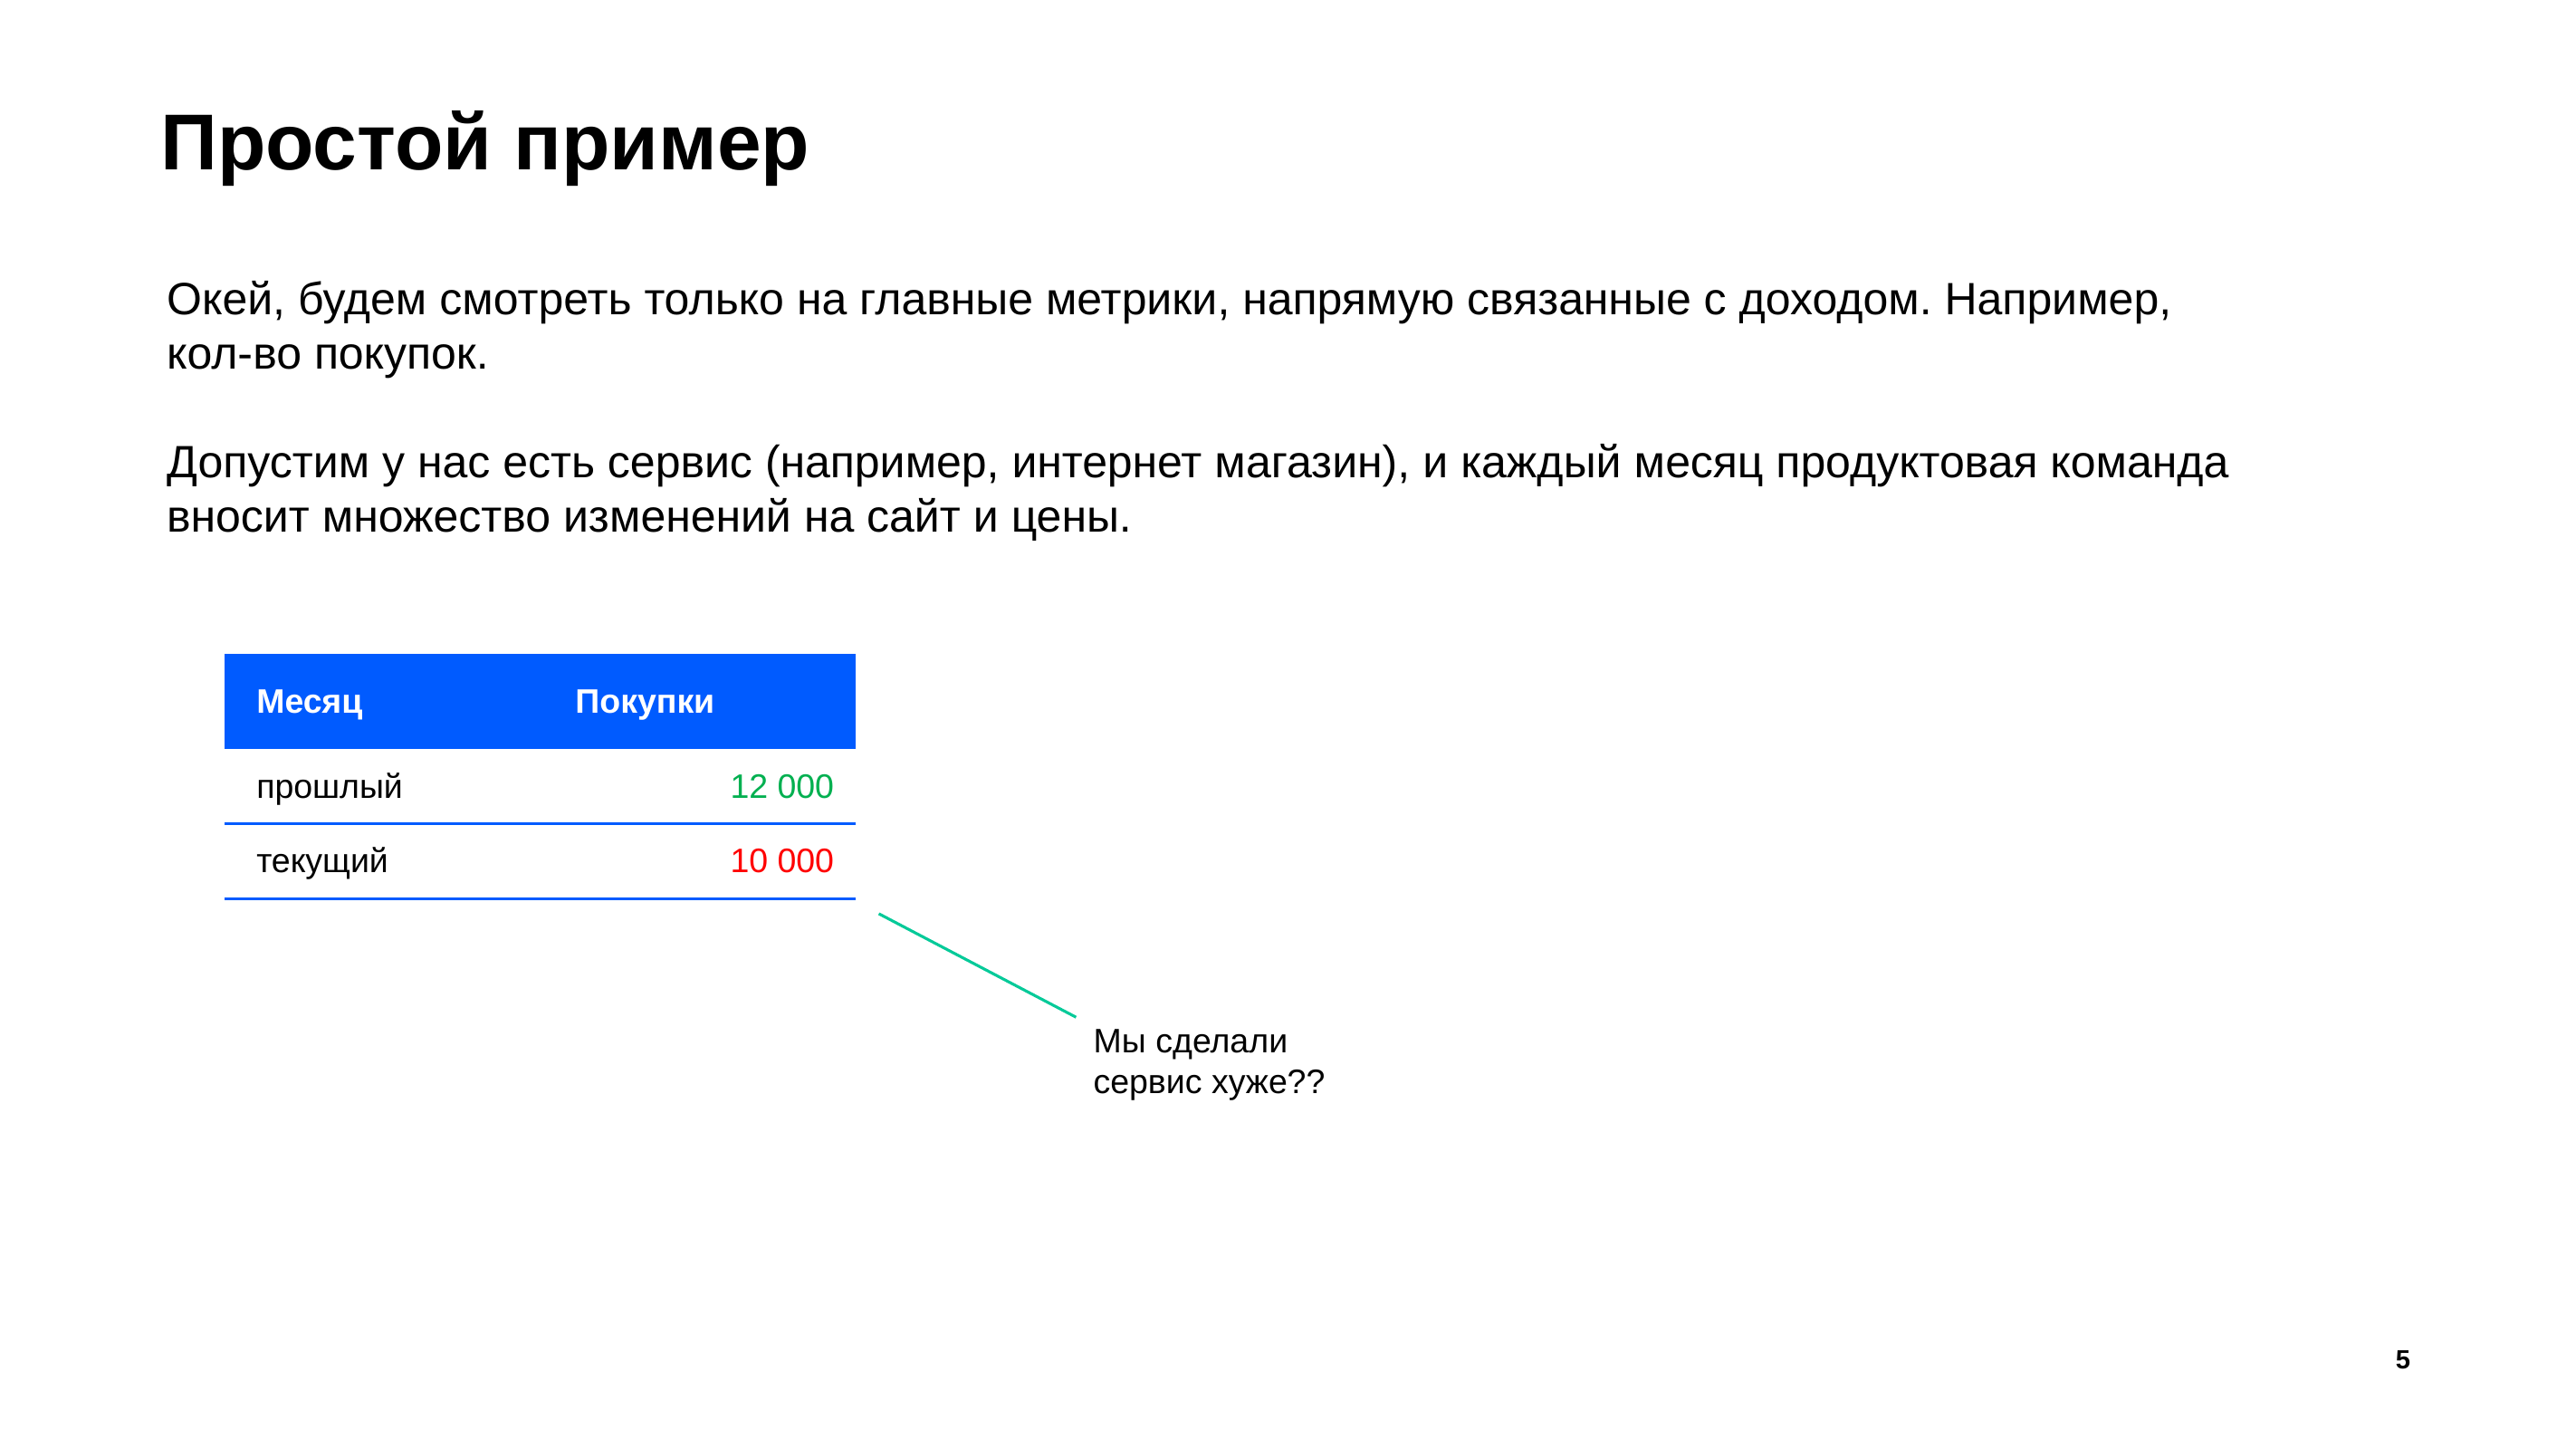

# Простой пример
Окей, будем смотреть только на главные метрики, напрямую связанные с доходом. Например, кол-во покупок.

Допустим у нас есть сервис (например, интернет магазин), и каждый месяц продуктовая команда вносит множество изменений на сайт и цены.

| Месяц | Покупки |
| --- | --- |
| прошлый | 12 000 |
| текущий | 10 000 |
Мы сделали сервис хуже??
5